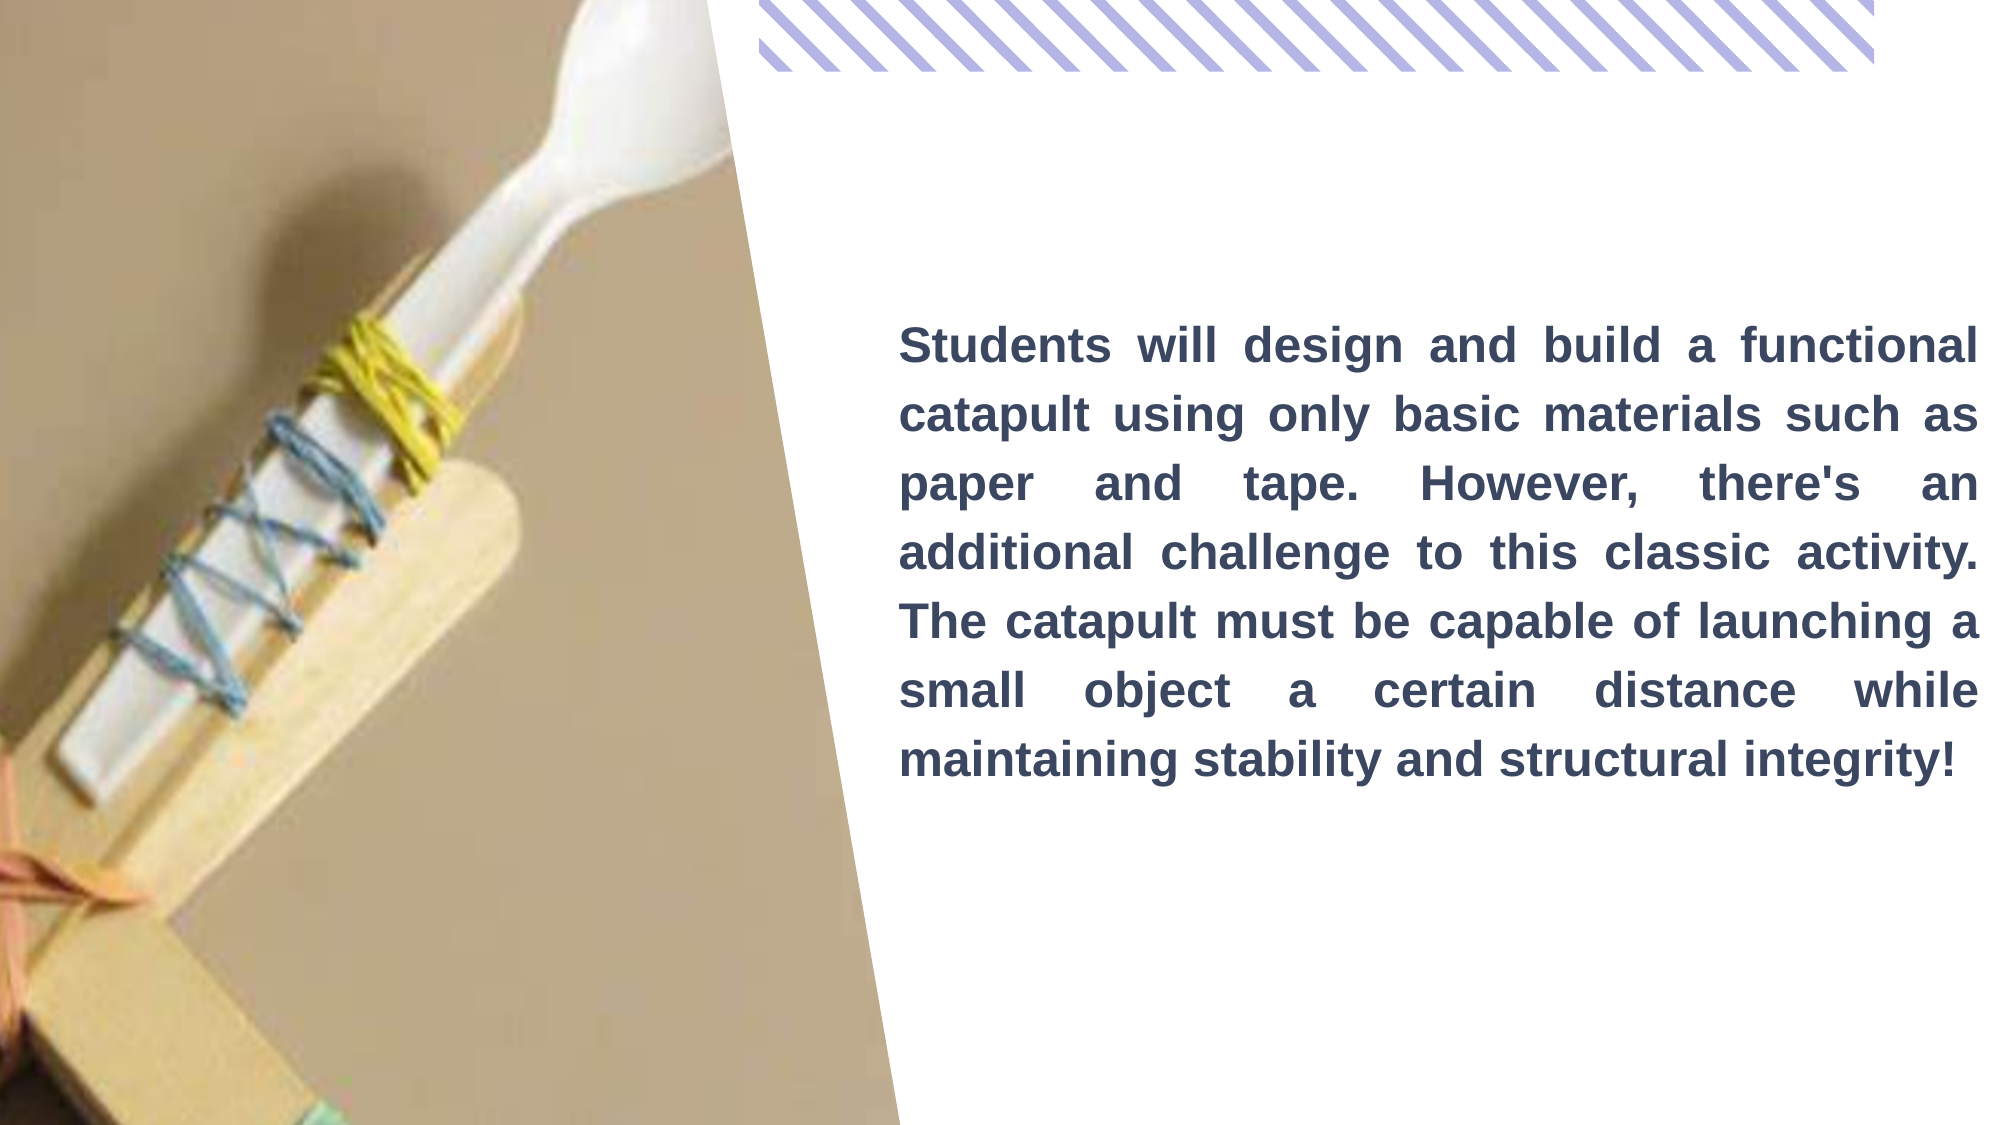

Overview
Students will design and build a functional catapult using only basic materials such as paper and tape. However, there's an additional challenge to this classic activity. The catapult must be capable of launching a small object a certain distance while maintaining stability and structural integrity!